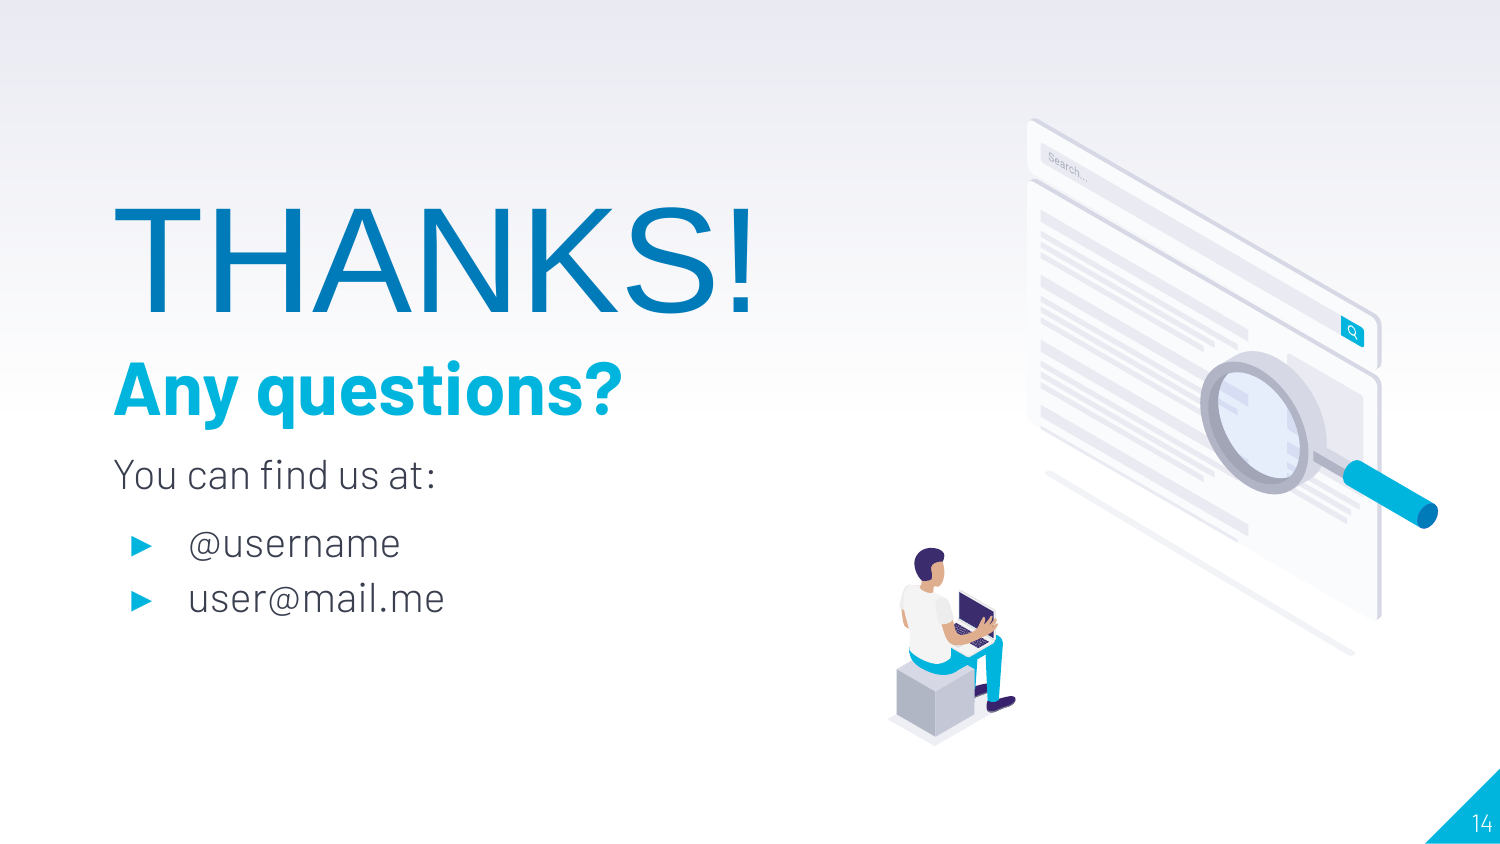

THANKS!
Any questions?
You can find us at:
@username
user@mail.me
14